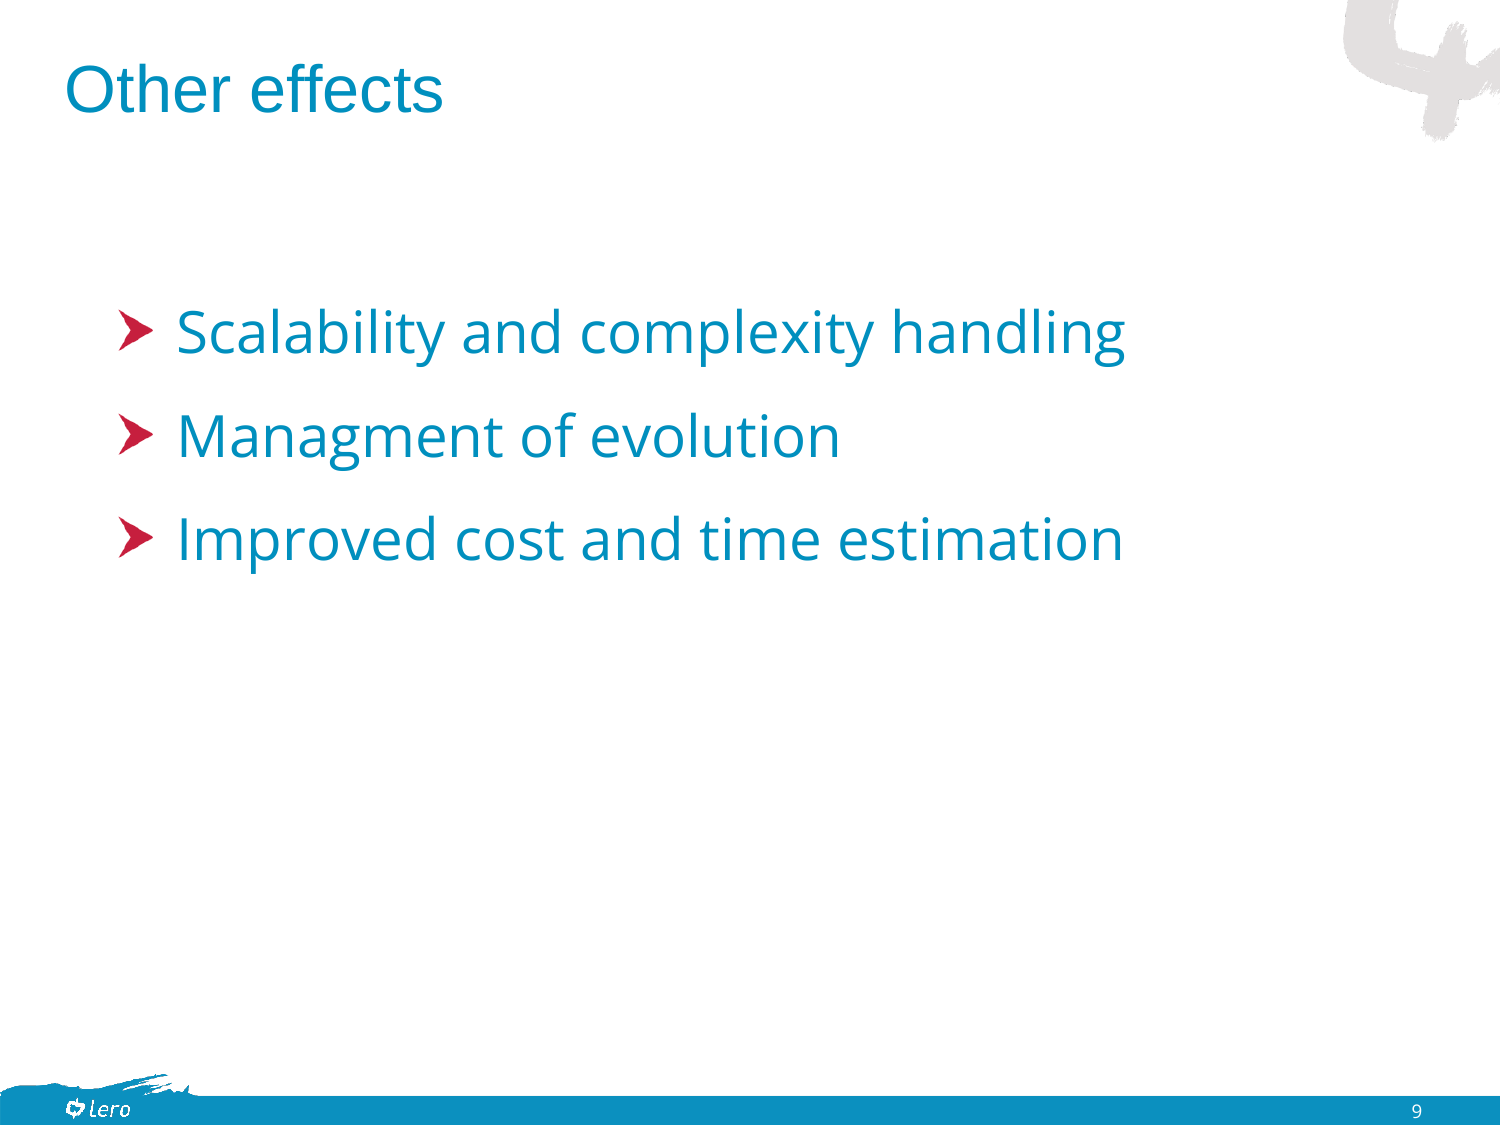

# Other effects
Scalability and complexity handling
Managment of evolution
Improved cost and time estimation